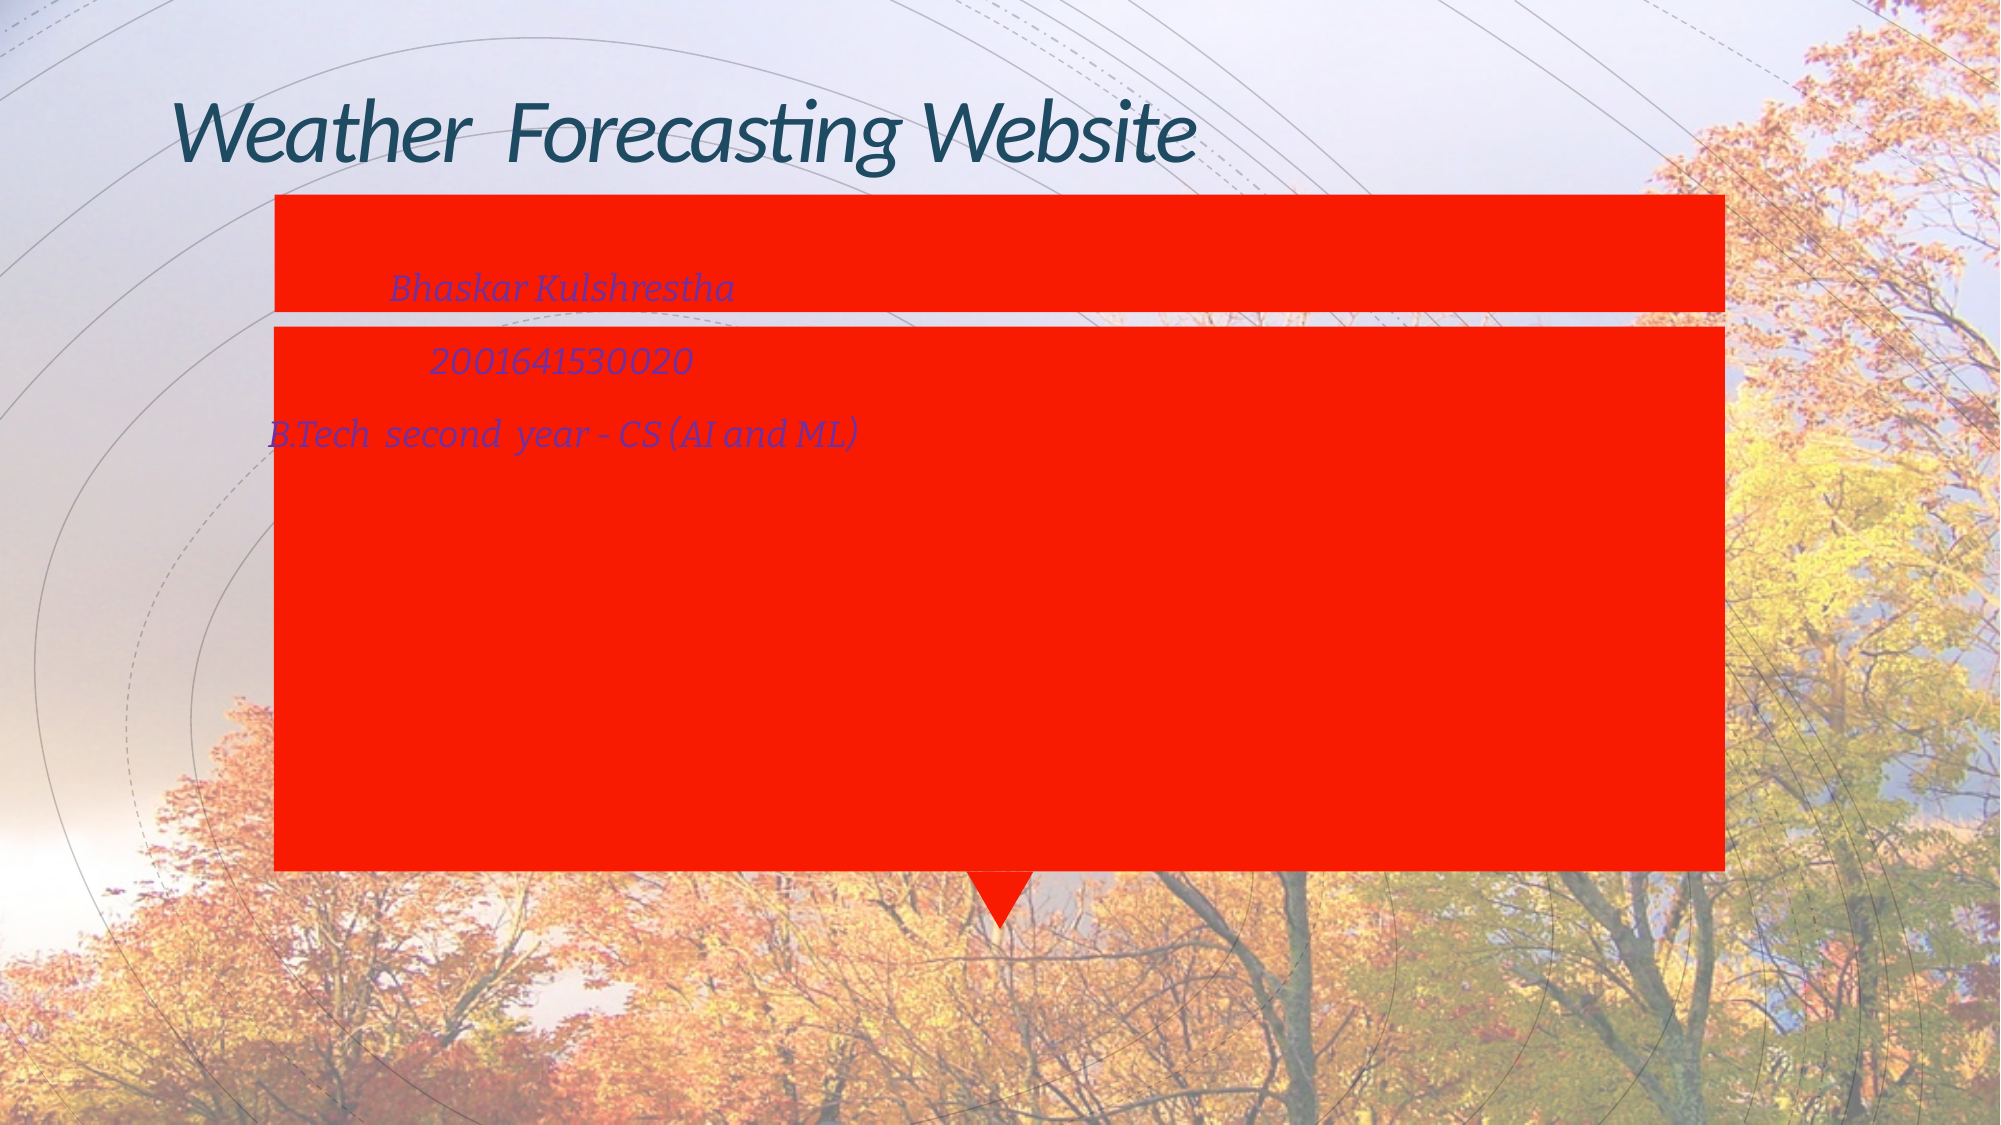

# Weather  Forecasting Website
Bhaskar Kulshrestha
2001641530020
B.Tech  second  year - CS (AI and ML)